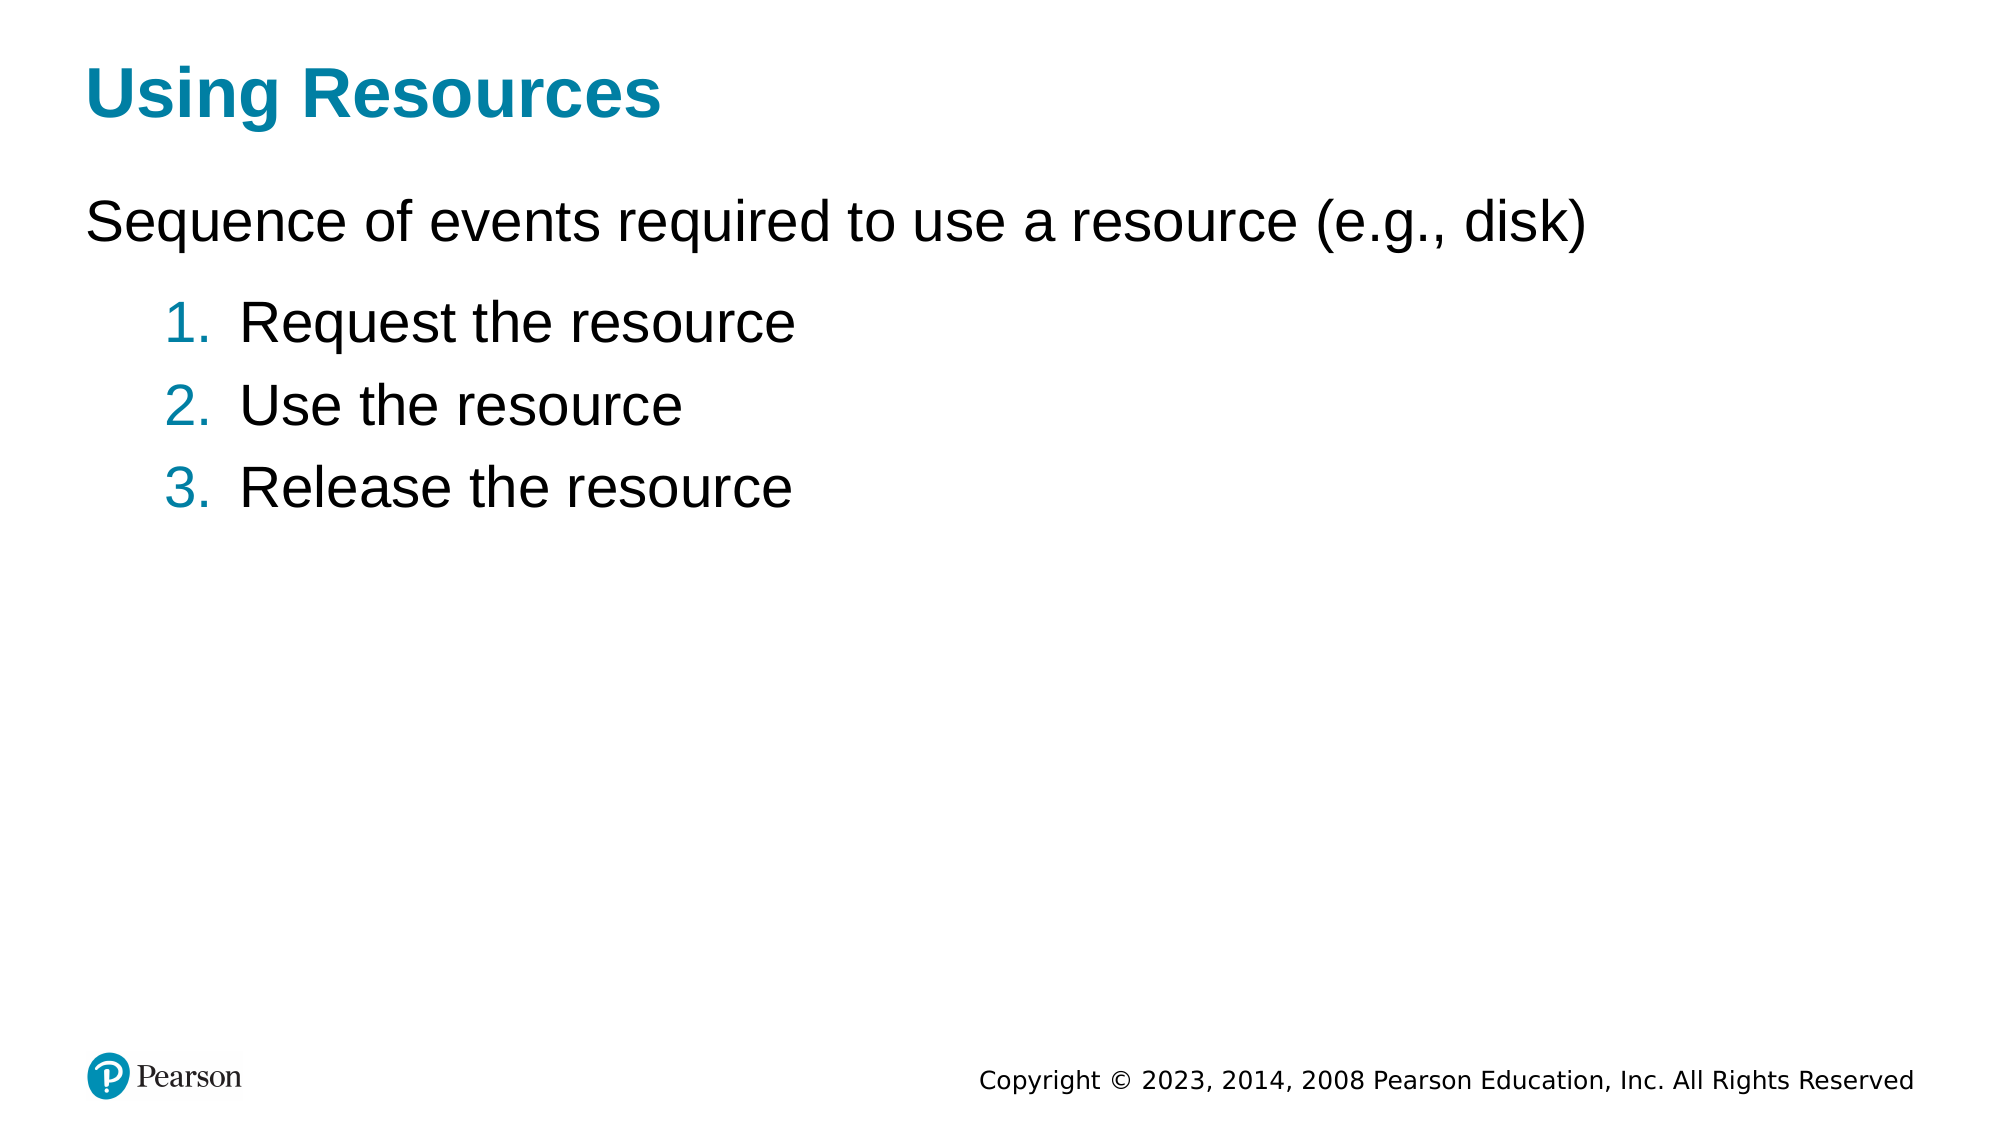

# Using Resources
Sequence of events required to use a resource (e.g., disk)
Request the resource
Use the resource
Release the resource